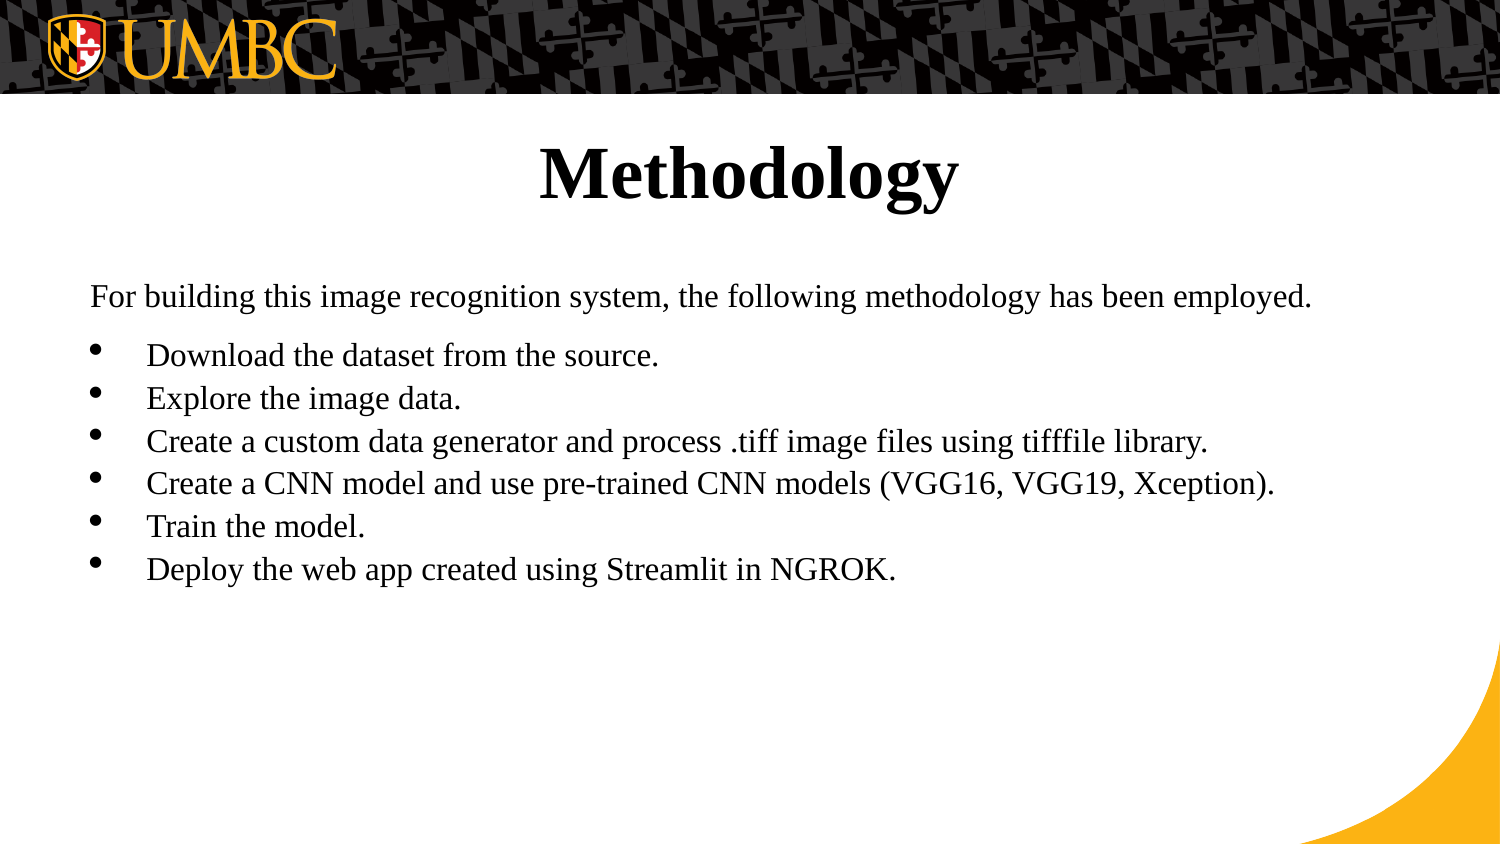

# Methodology
For building this image recognition system, the following methodology has been employed.
Download the dataset from the source.
Explore the image data.
Create a custom data generator and process .tiff image files using tifffile library.
Create a CNN model and use pre-trained CNN models (VGG16, VGG19, Xception).
Train the model.
Deploy the web app created using Streamlit in NGROK.